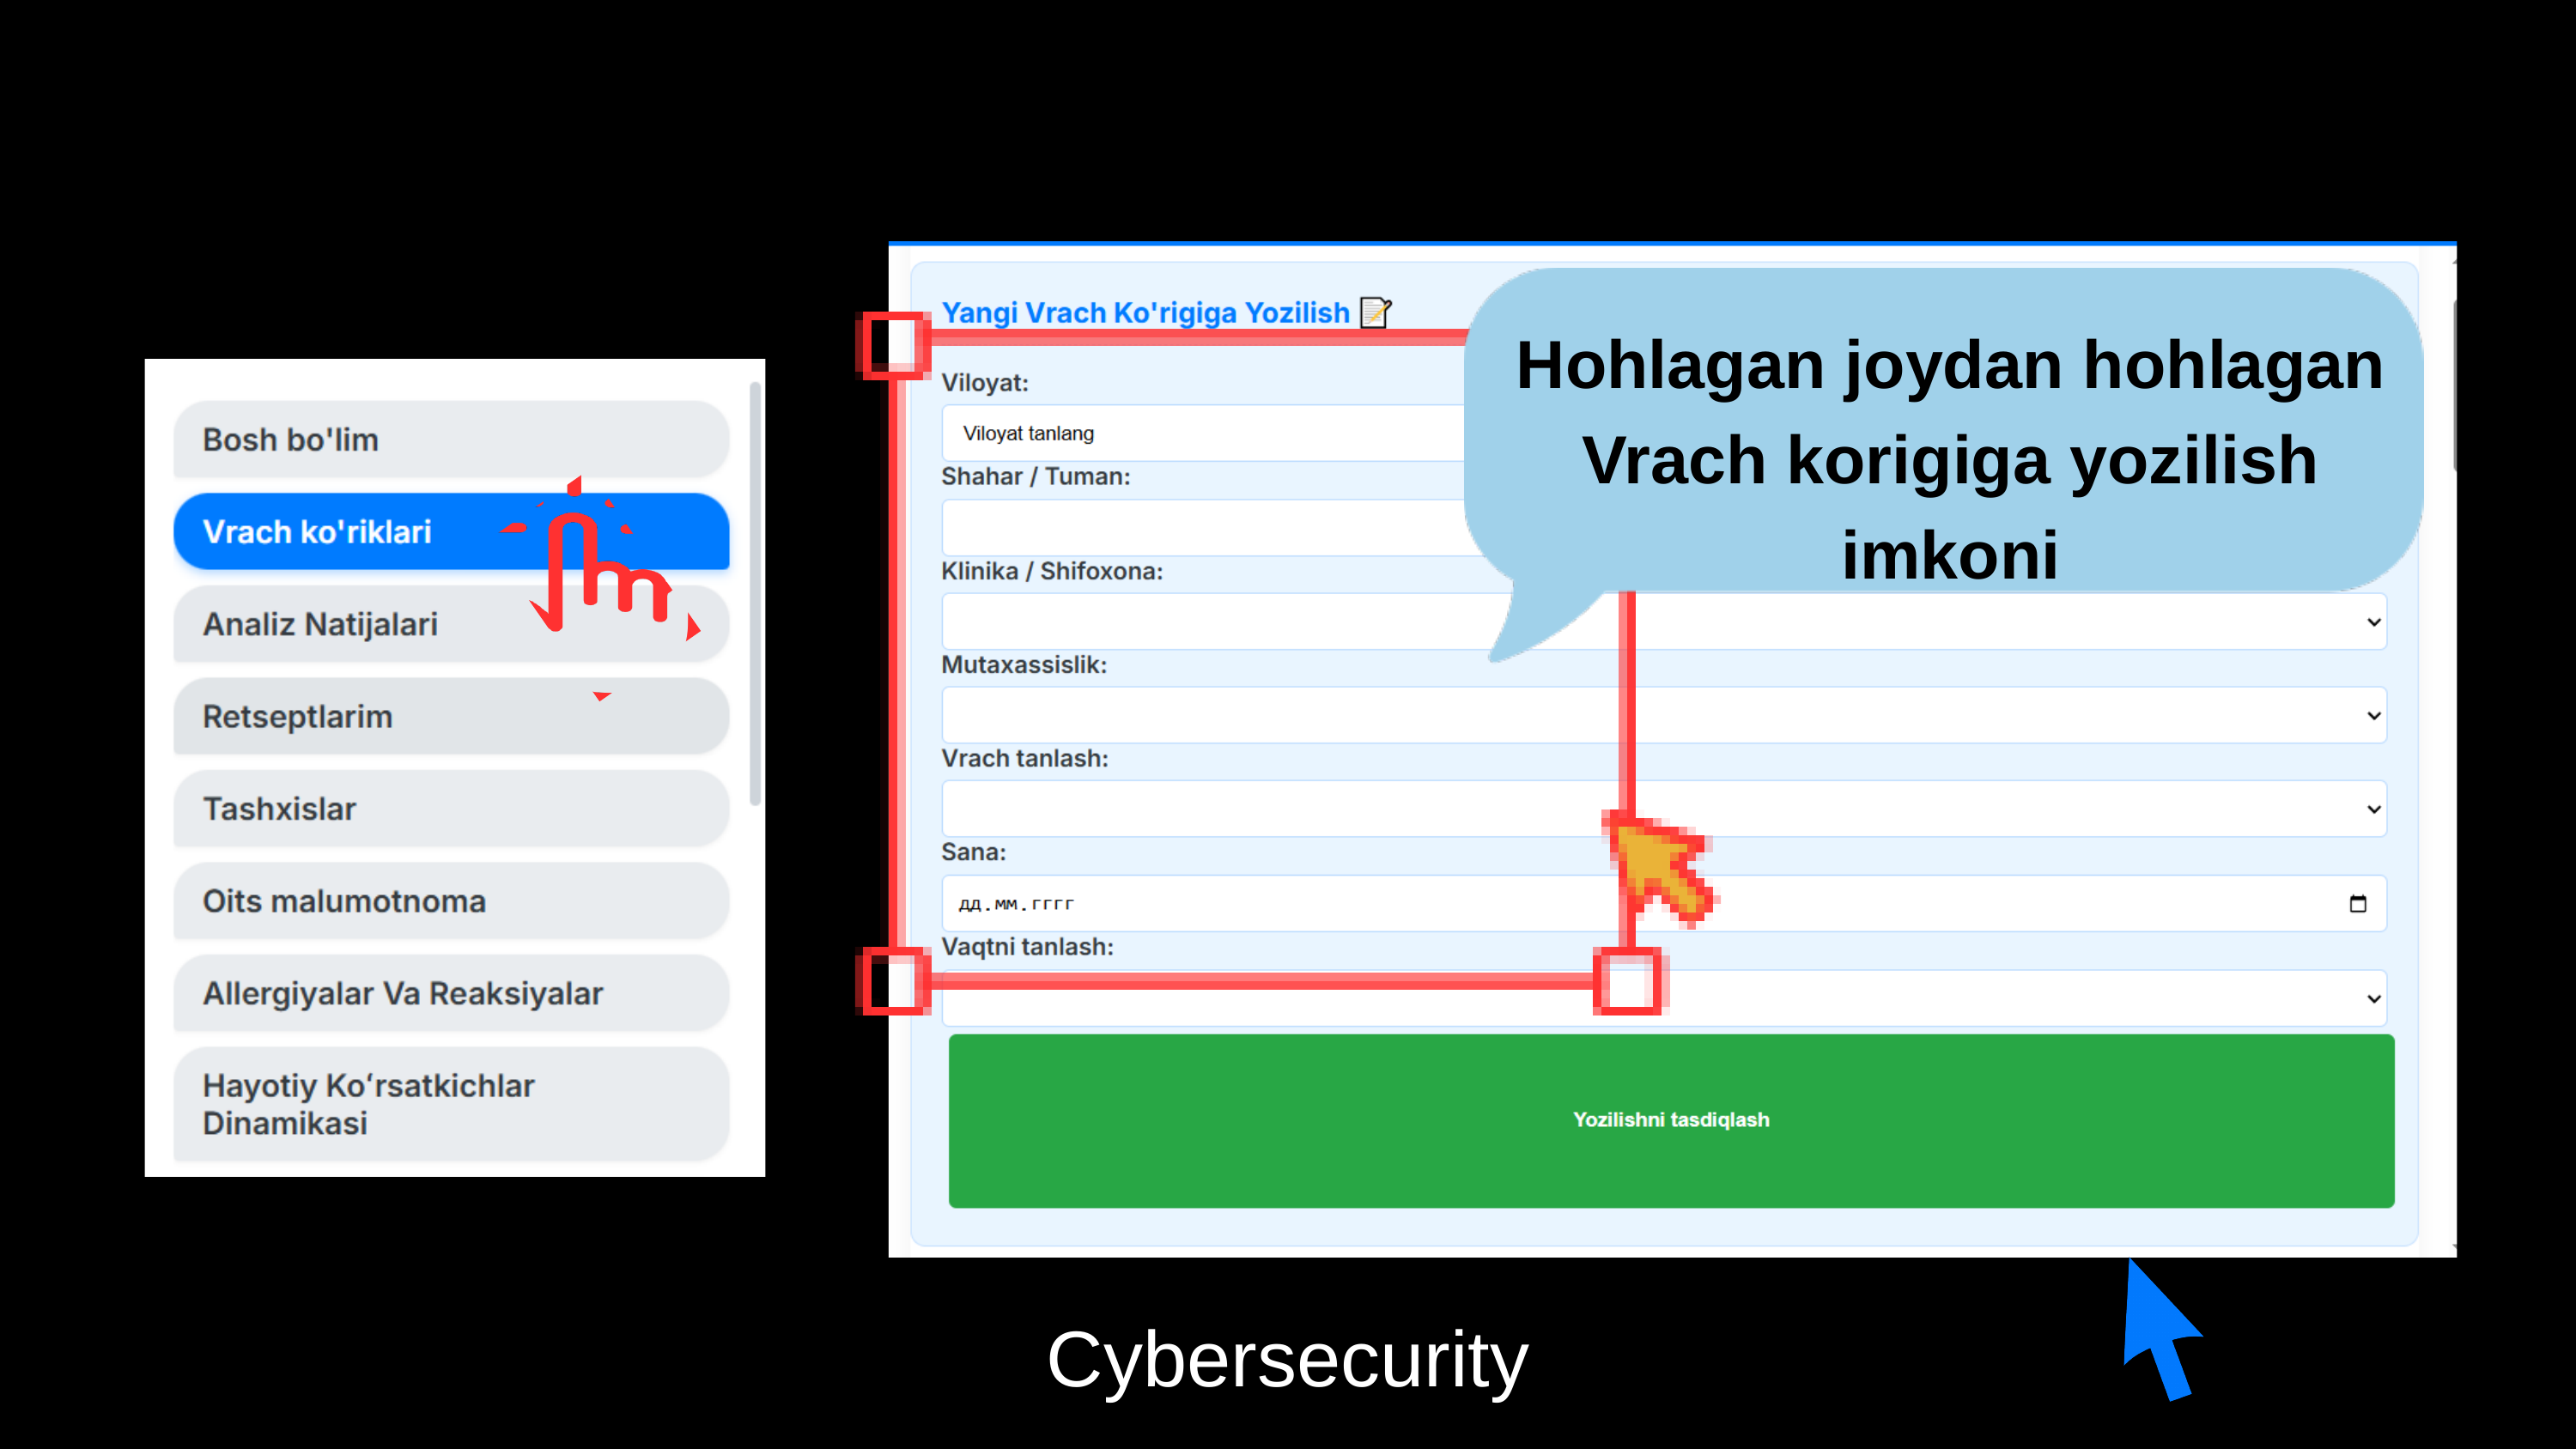

Hohlagan joydan hohlagan Vrach korigiga yozilish imkoni

Cybersecurity